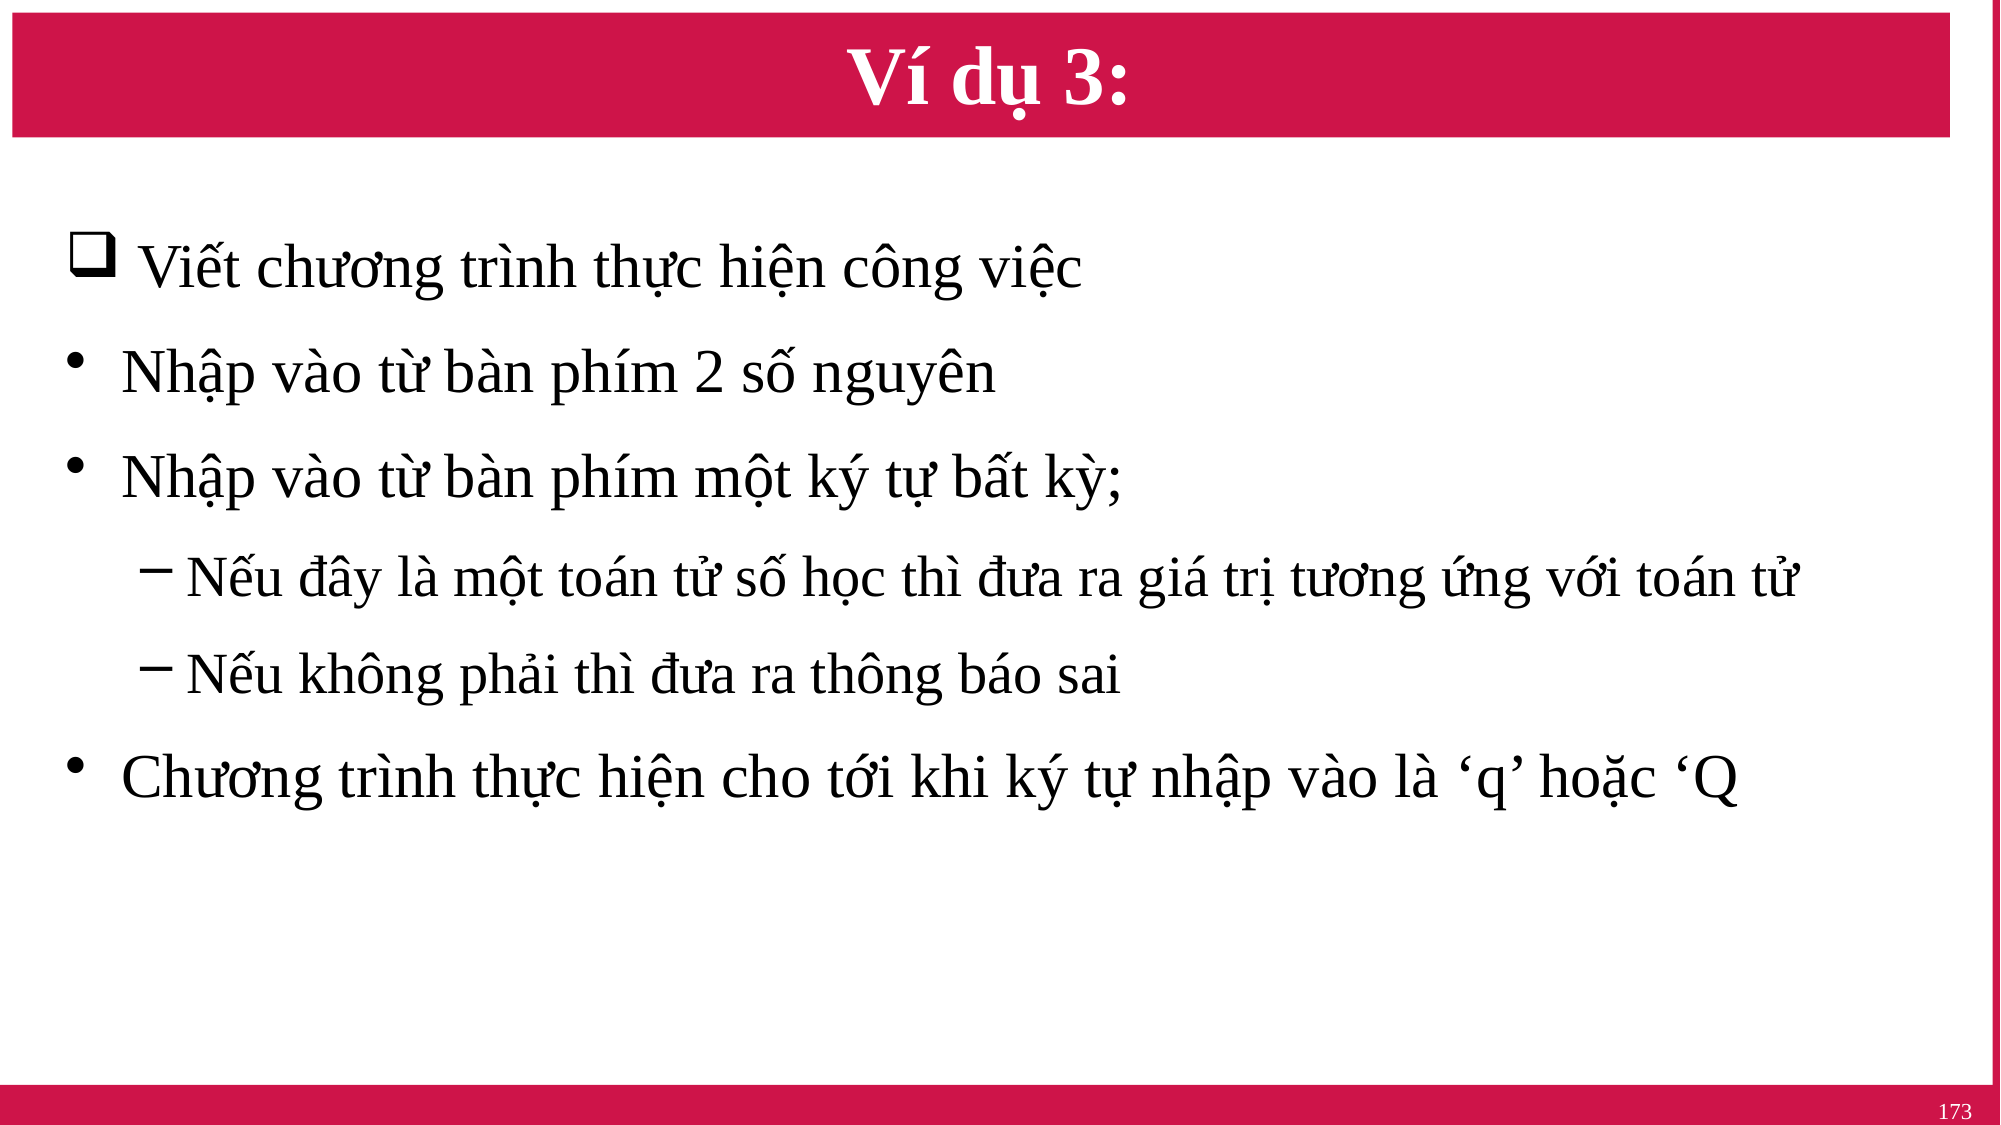

# Ví dụ 3:
 Viết chương trình thực hiện công việc
Nhập vào từ bàn phím 2 số nguyên
Nhập vào từ bàn phím một ký tự bất kỳ;
Nếu đây là một toán tử số học thì đưa ra giá trị tương ứng với toán tử
Nếu không phải thì đưa ra thông báo sai
Chương trình thực hiện cho tới khi ký tự nhập vào là ‘q’ hoặc ‘Q
173